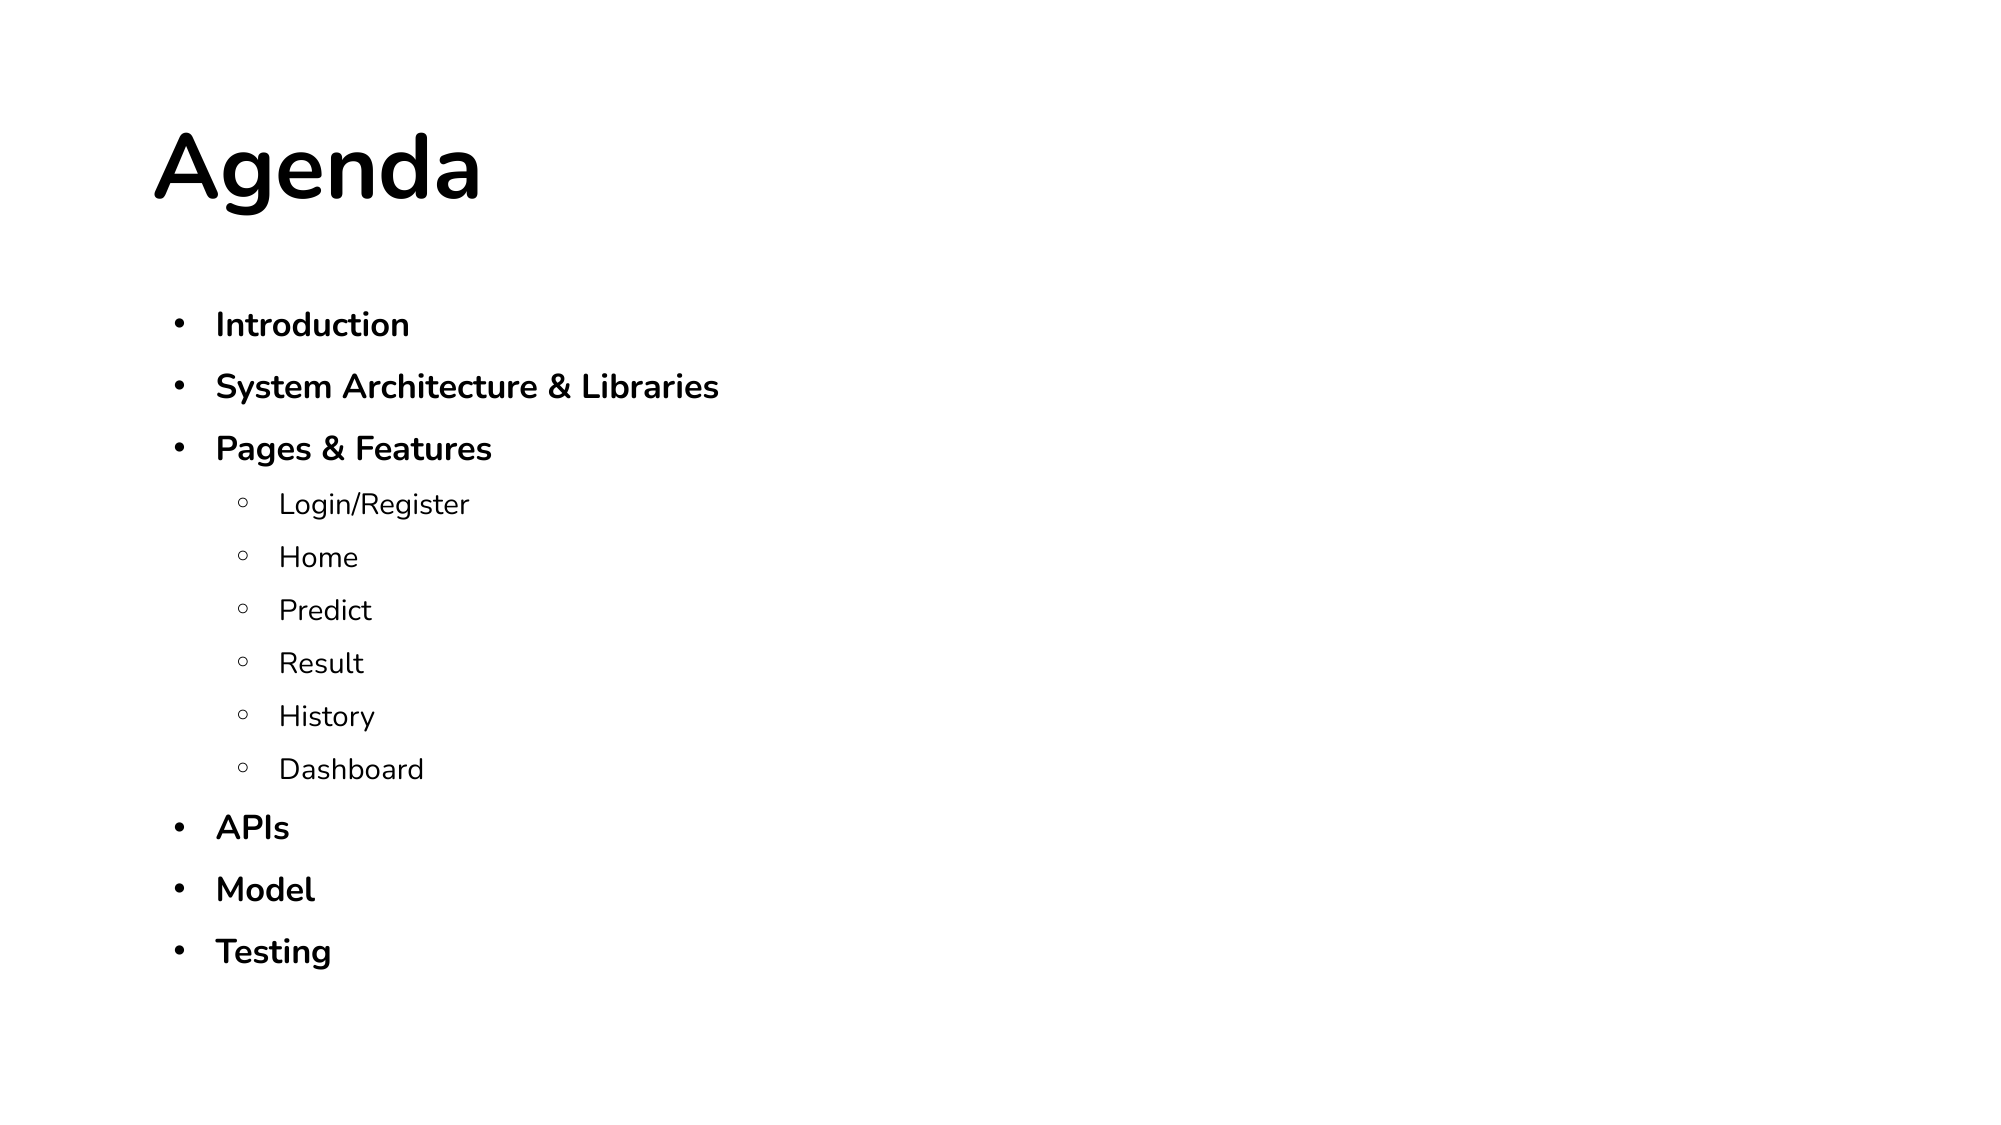

# Agenda
Introduction
System Architecture & Libraries
Pages & Features
Login/Register
Home
Predict
Result
History
Dashboard
APIs
Model
Testing